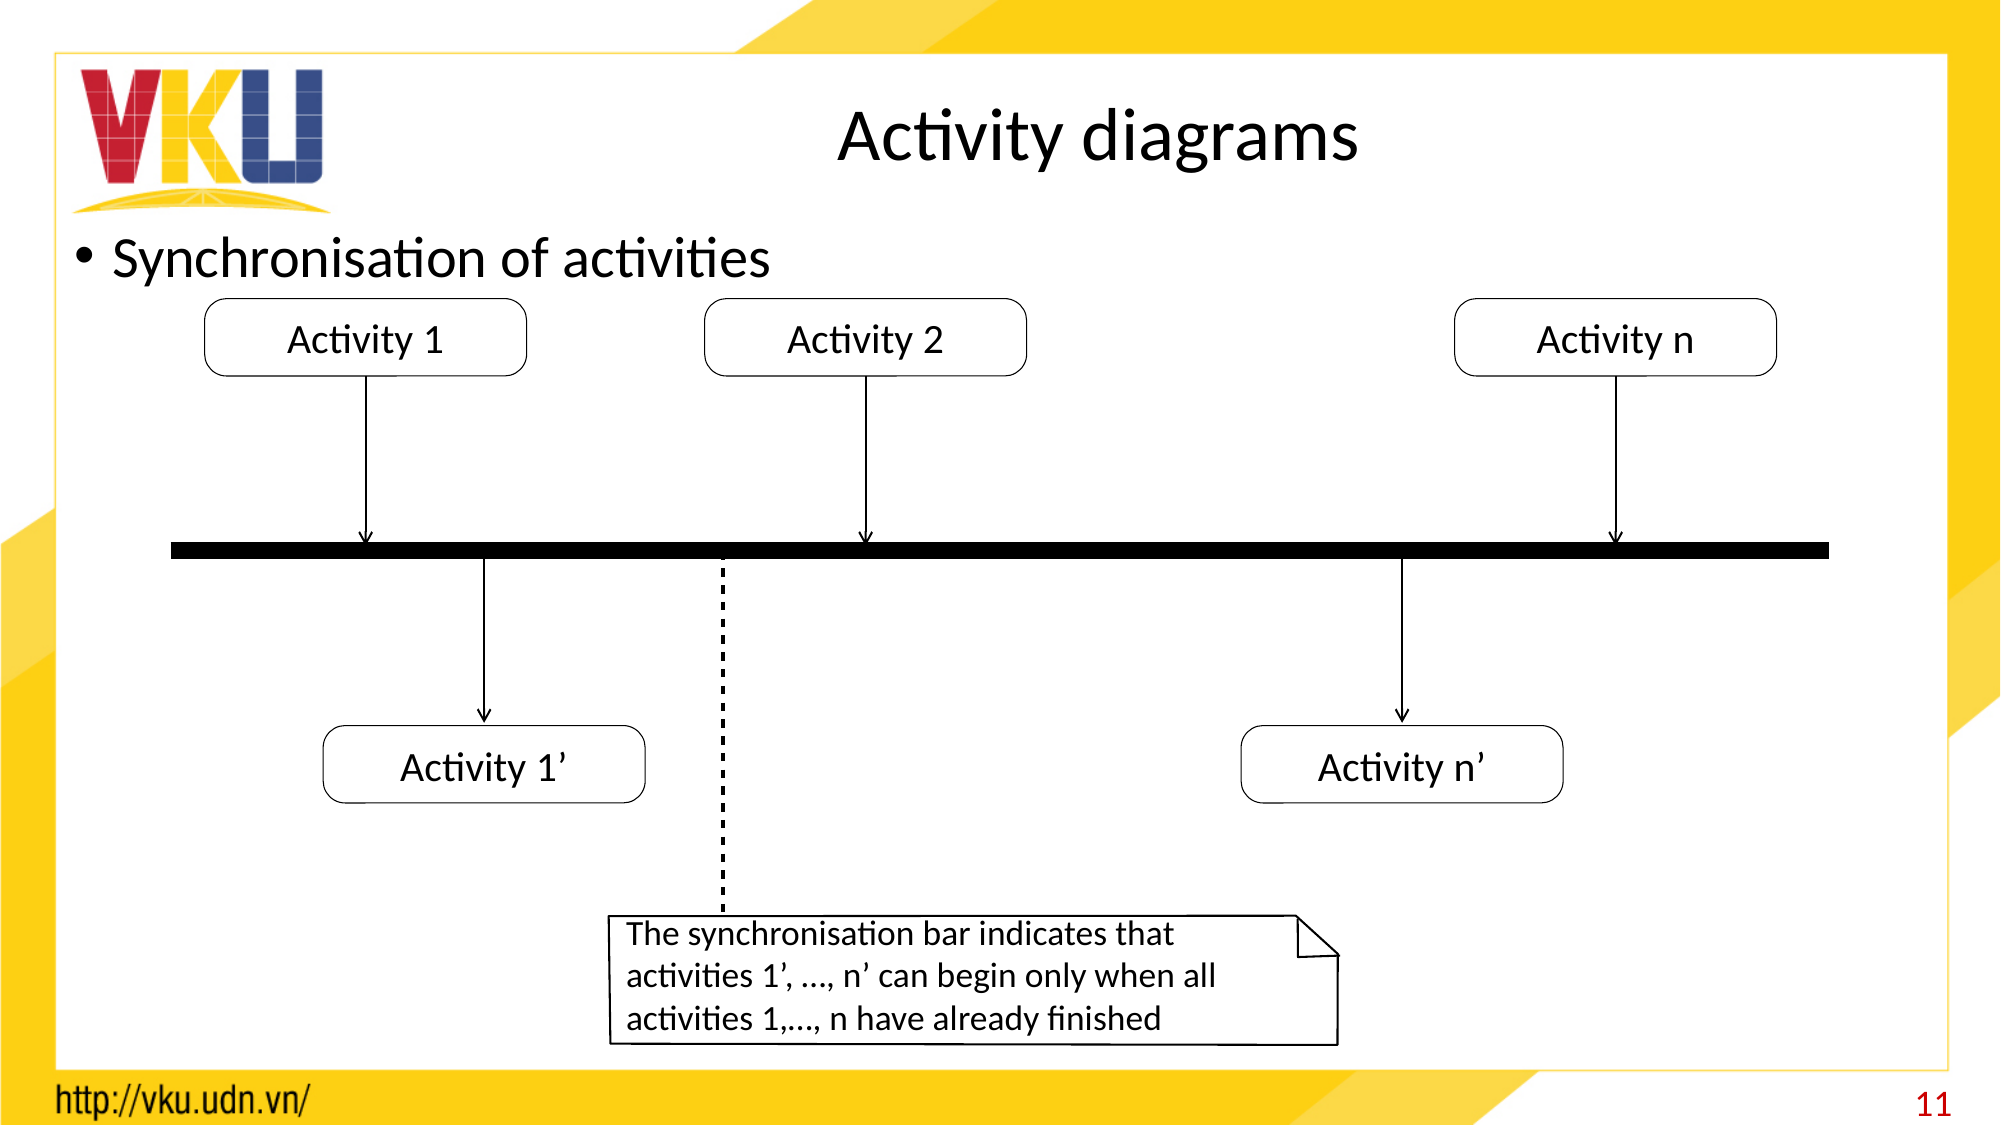

# Activity diagrams
Synchronisation of activities
Activity 1
Activity 2
Activity n

Activity 1’
Activity n’
The synchronisation bar indicates that
activities 1’, …, n’ can begin only when all
activities 1,…, n have already finished

11